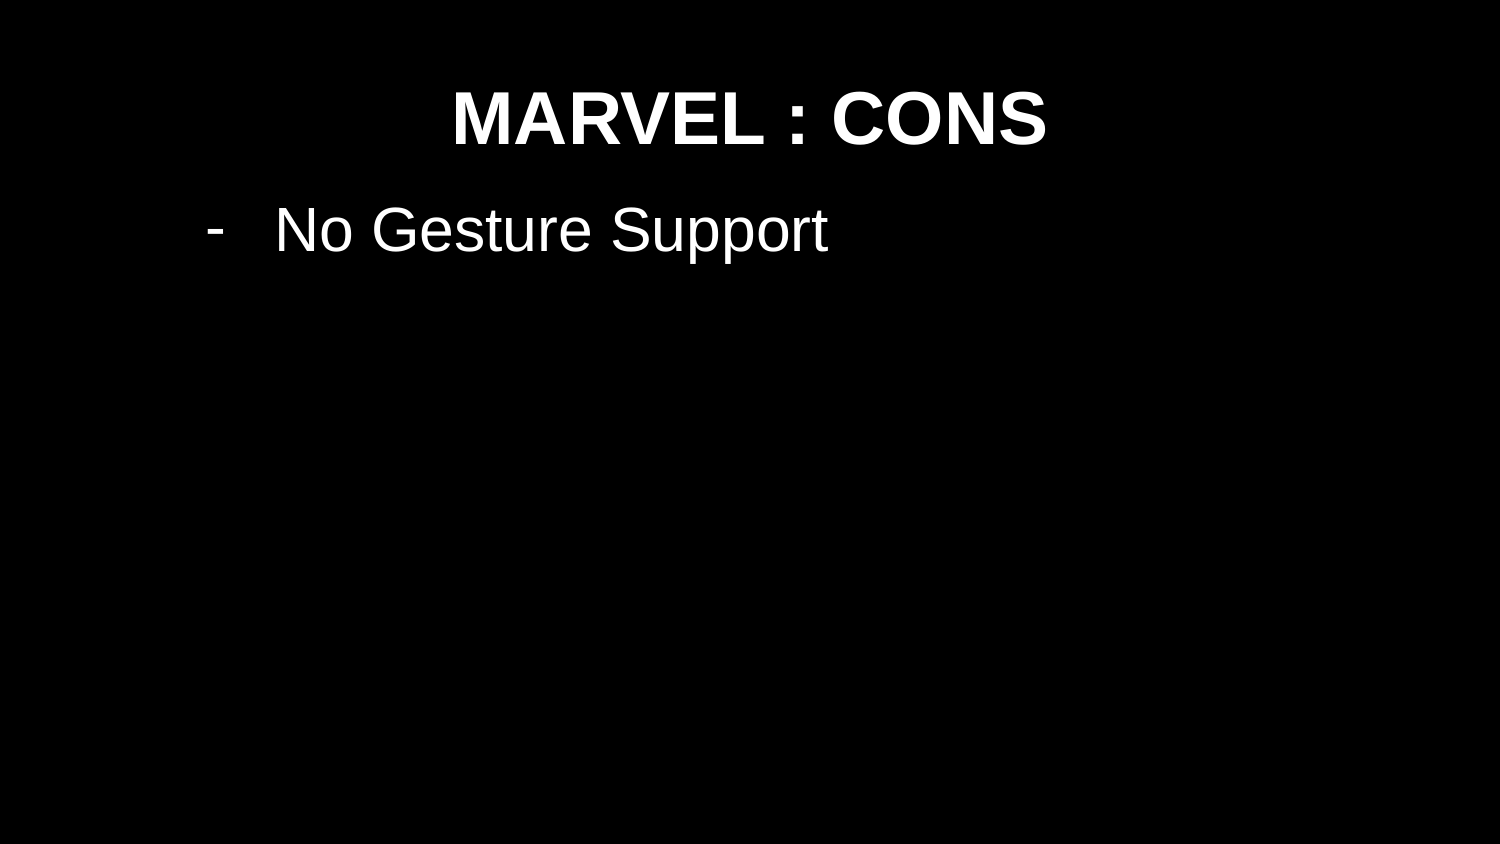

# MARVEL : CONS
No Gesture Support